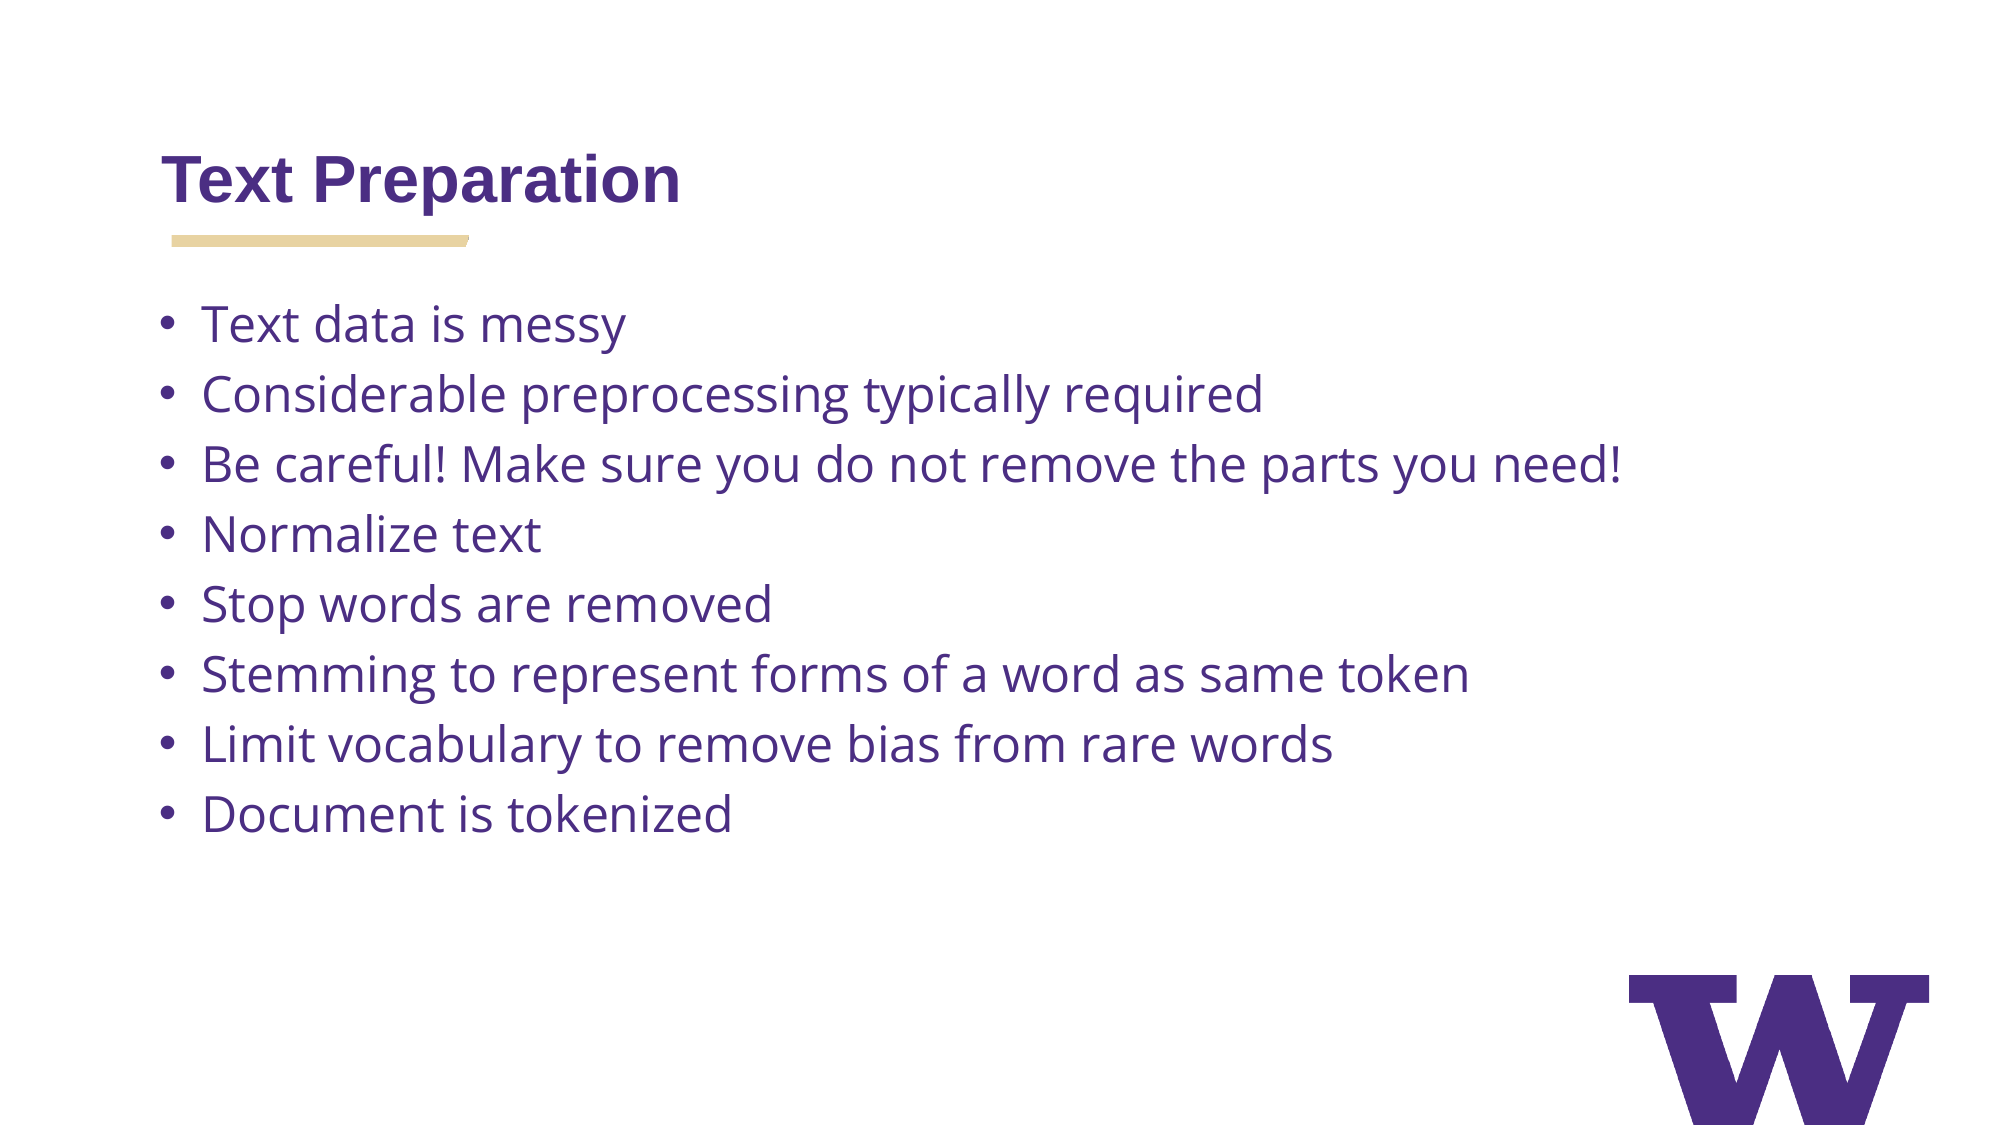

# Text Preparation
Text data is messy
Considerable preprocessing typically required
Be careful! Make sure you do not remove the parts you need!
Normalize text
Stop words are removed
Stemming to represent forms of a word as same token
Limit vocabulary to remove bias from rare words
Document is tokenized